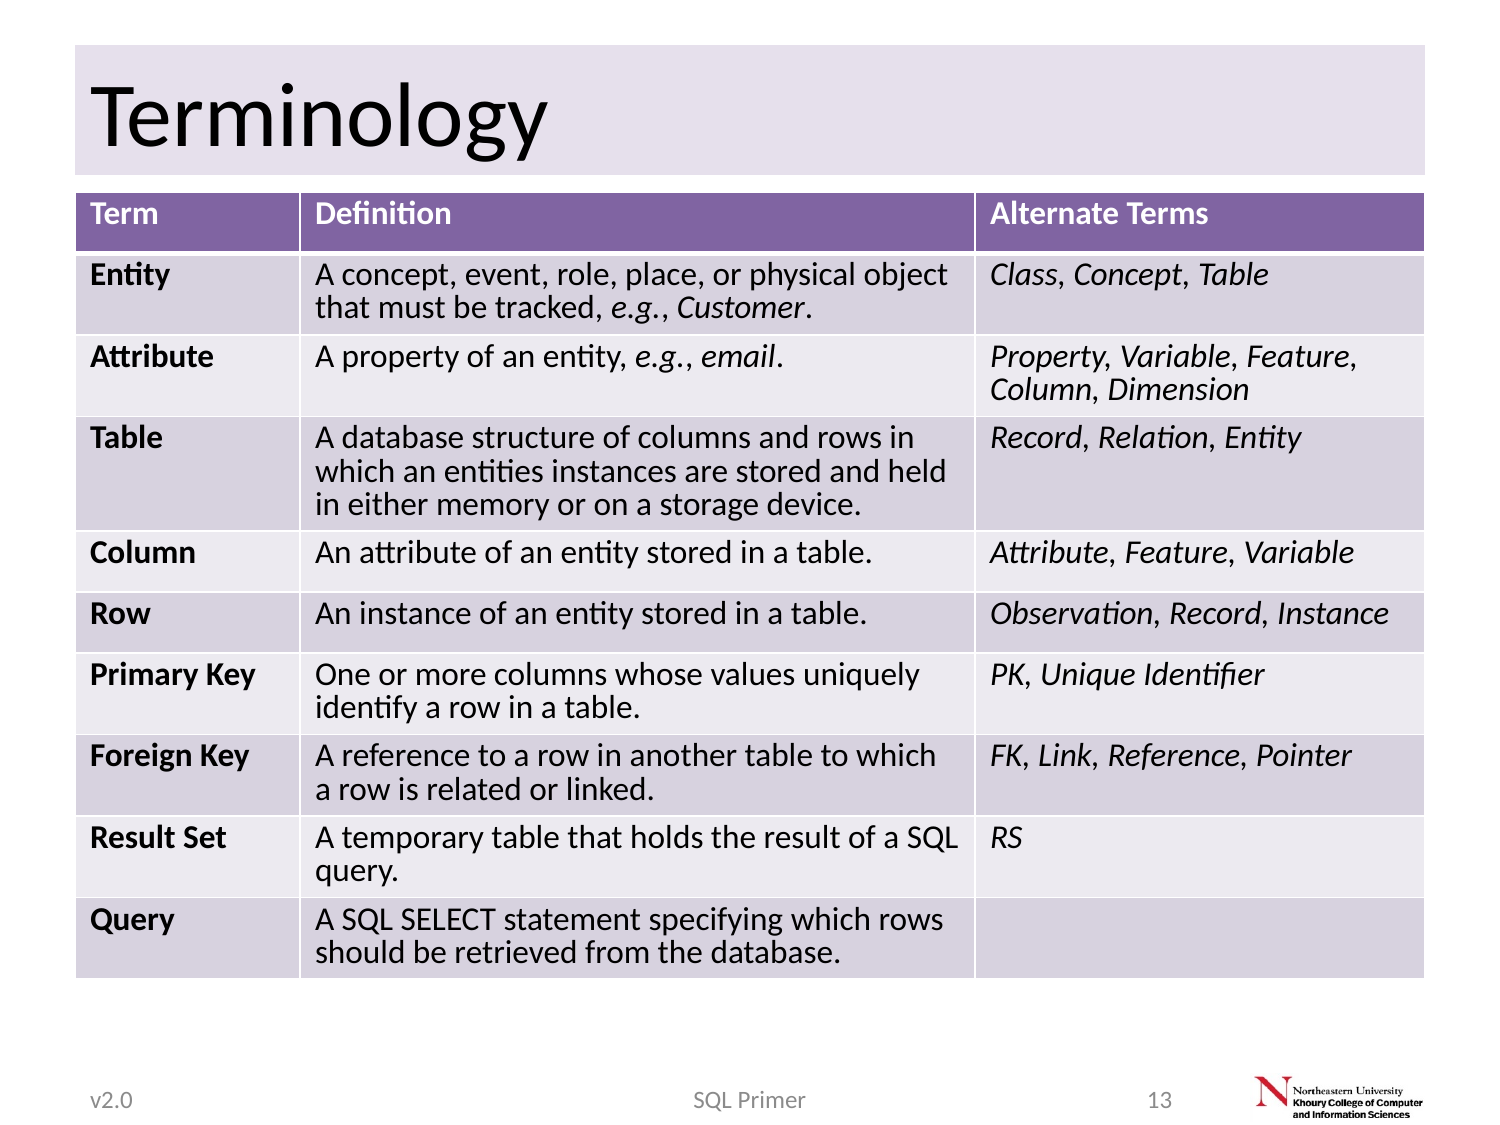

# Terminology
| Term | Definition | Alternate Terms |
| --- | --- | --- |
| Entity | A concept, event, role, place, or physical object that must be tracked, e.g., Customer. | Class, Concept, Table |
| Attribute | A property of an entity, e.g., email. | Property, Variable, Feature, Column, Dimension |
| Table | A database structure of columns and rows in which an entities instances are stored and held in either memory or on a storage device. | Record, Relation, Entity |
| Column | An attribute of an entity stored in a table. | Attribute, Feature, Variable |
| Row | An instance of an entity stored in a table. | Observation, Record, Instance |
| Primary Key | One or more columns whose values uniquely identify a row in a table. | PK, Unique Identifier |
| Foreign Key | A reference to a row in another table to which a row is related or linked. | FK, Link, Reference, Pointer |
| Result Set | A temporary table that holds the result of a SQL query. | RS |
| Query | A SQL SELECT statement specifying which rows should be retrieved from the database. |  |
v2.0
SQL Primer
13